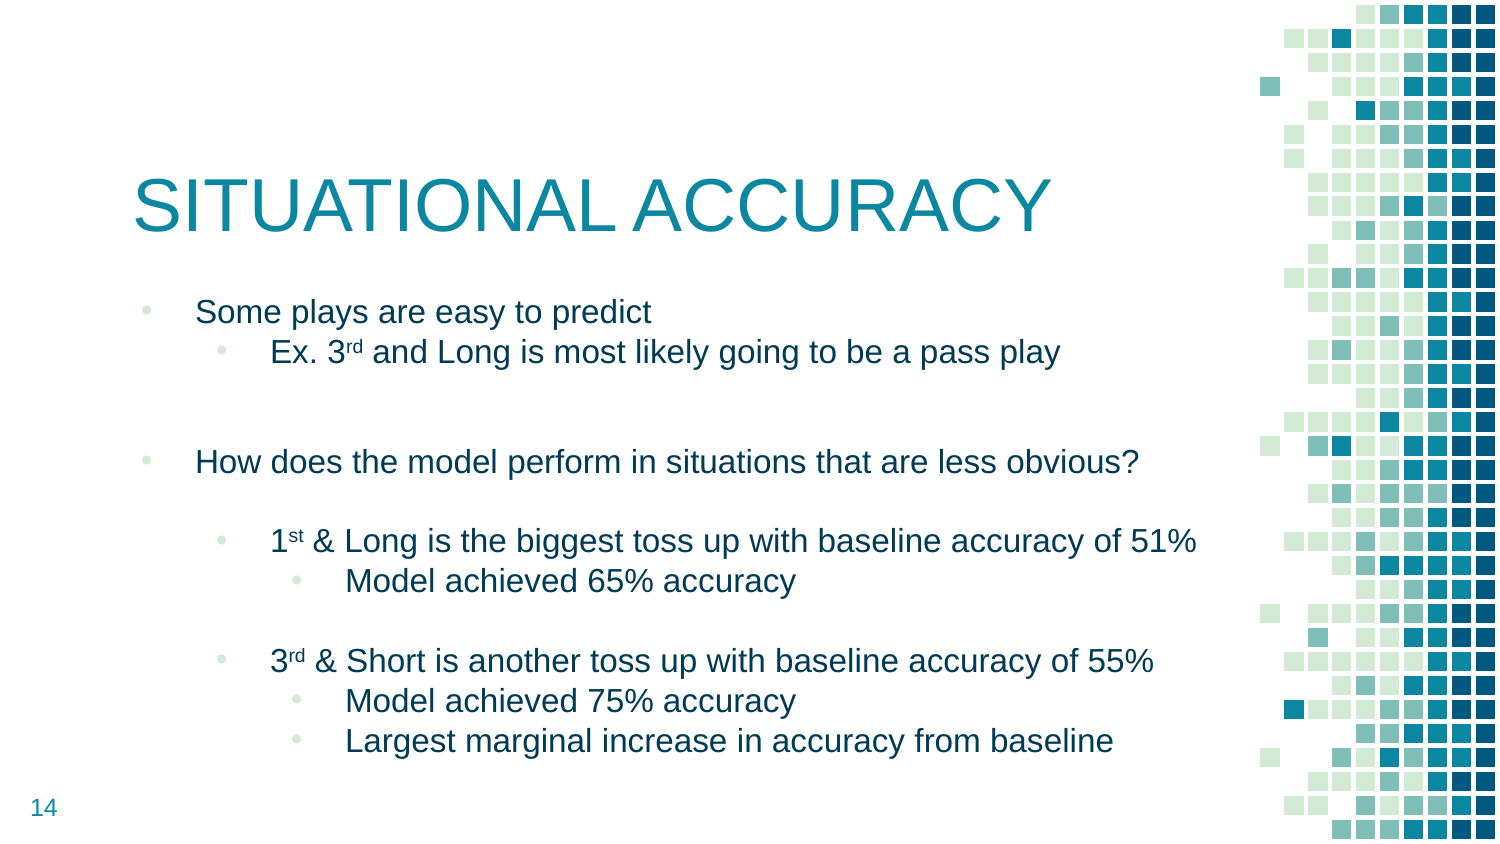

# SITUATIONAL ACCURACY
Some plays are easy to predict
Ex. 3rd and Long is most likely going to be a pass play

How does the model perform in situations that are less obvious?

1st & Long is the biggest toss up with baseline accuracy of 51%
Model achieved 65% accuracy

3rd & Short is another toss up with baseline accuracy of 55%
Model achieved 75% accuracy
Largest marginal increase in accuracy from baseline
14